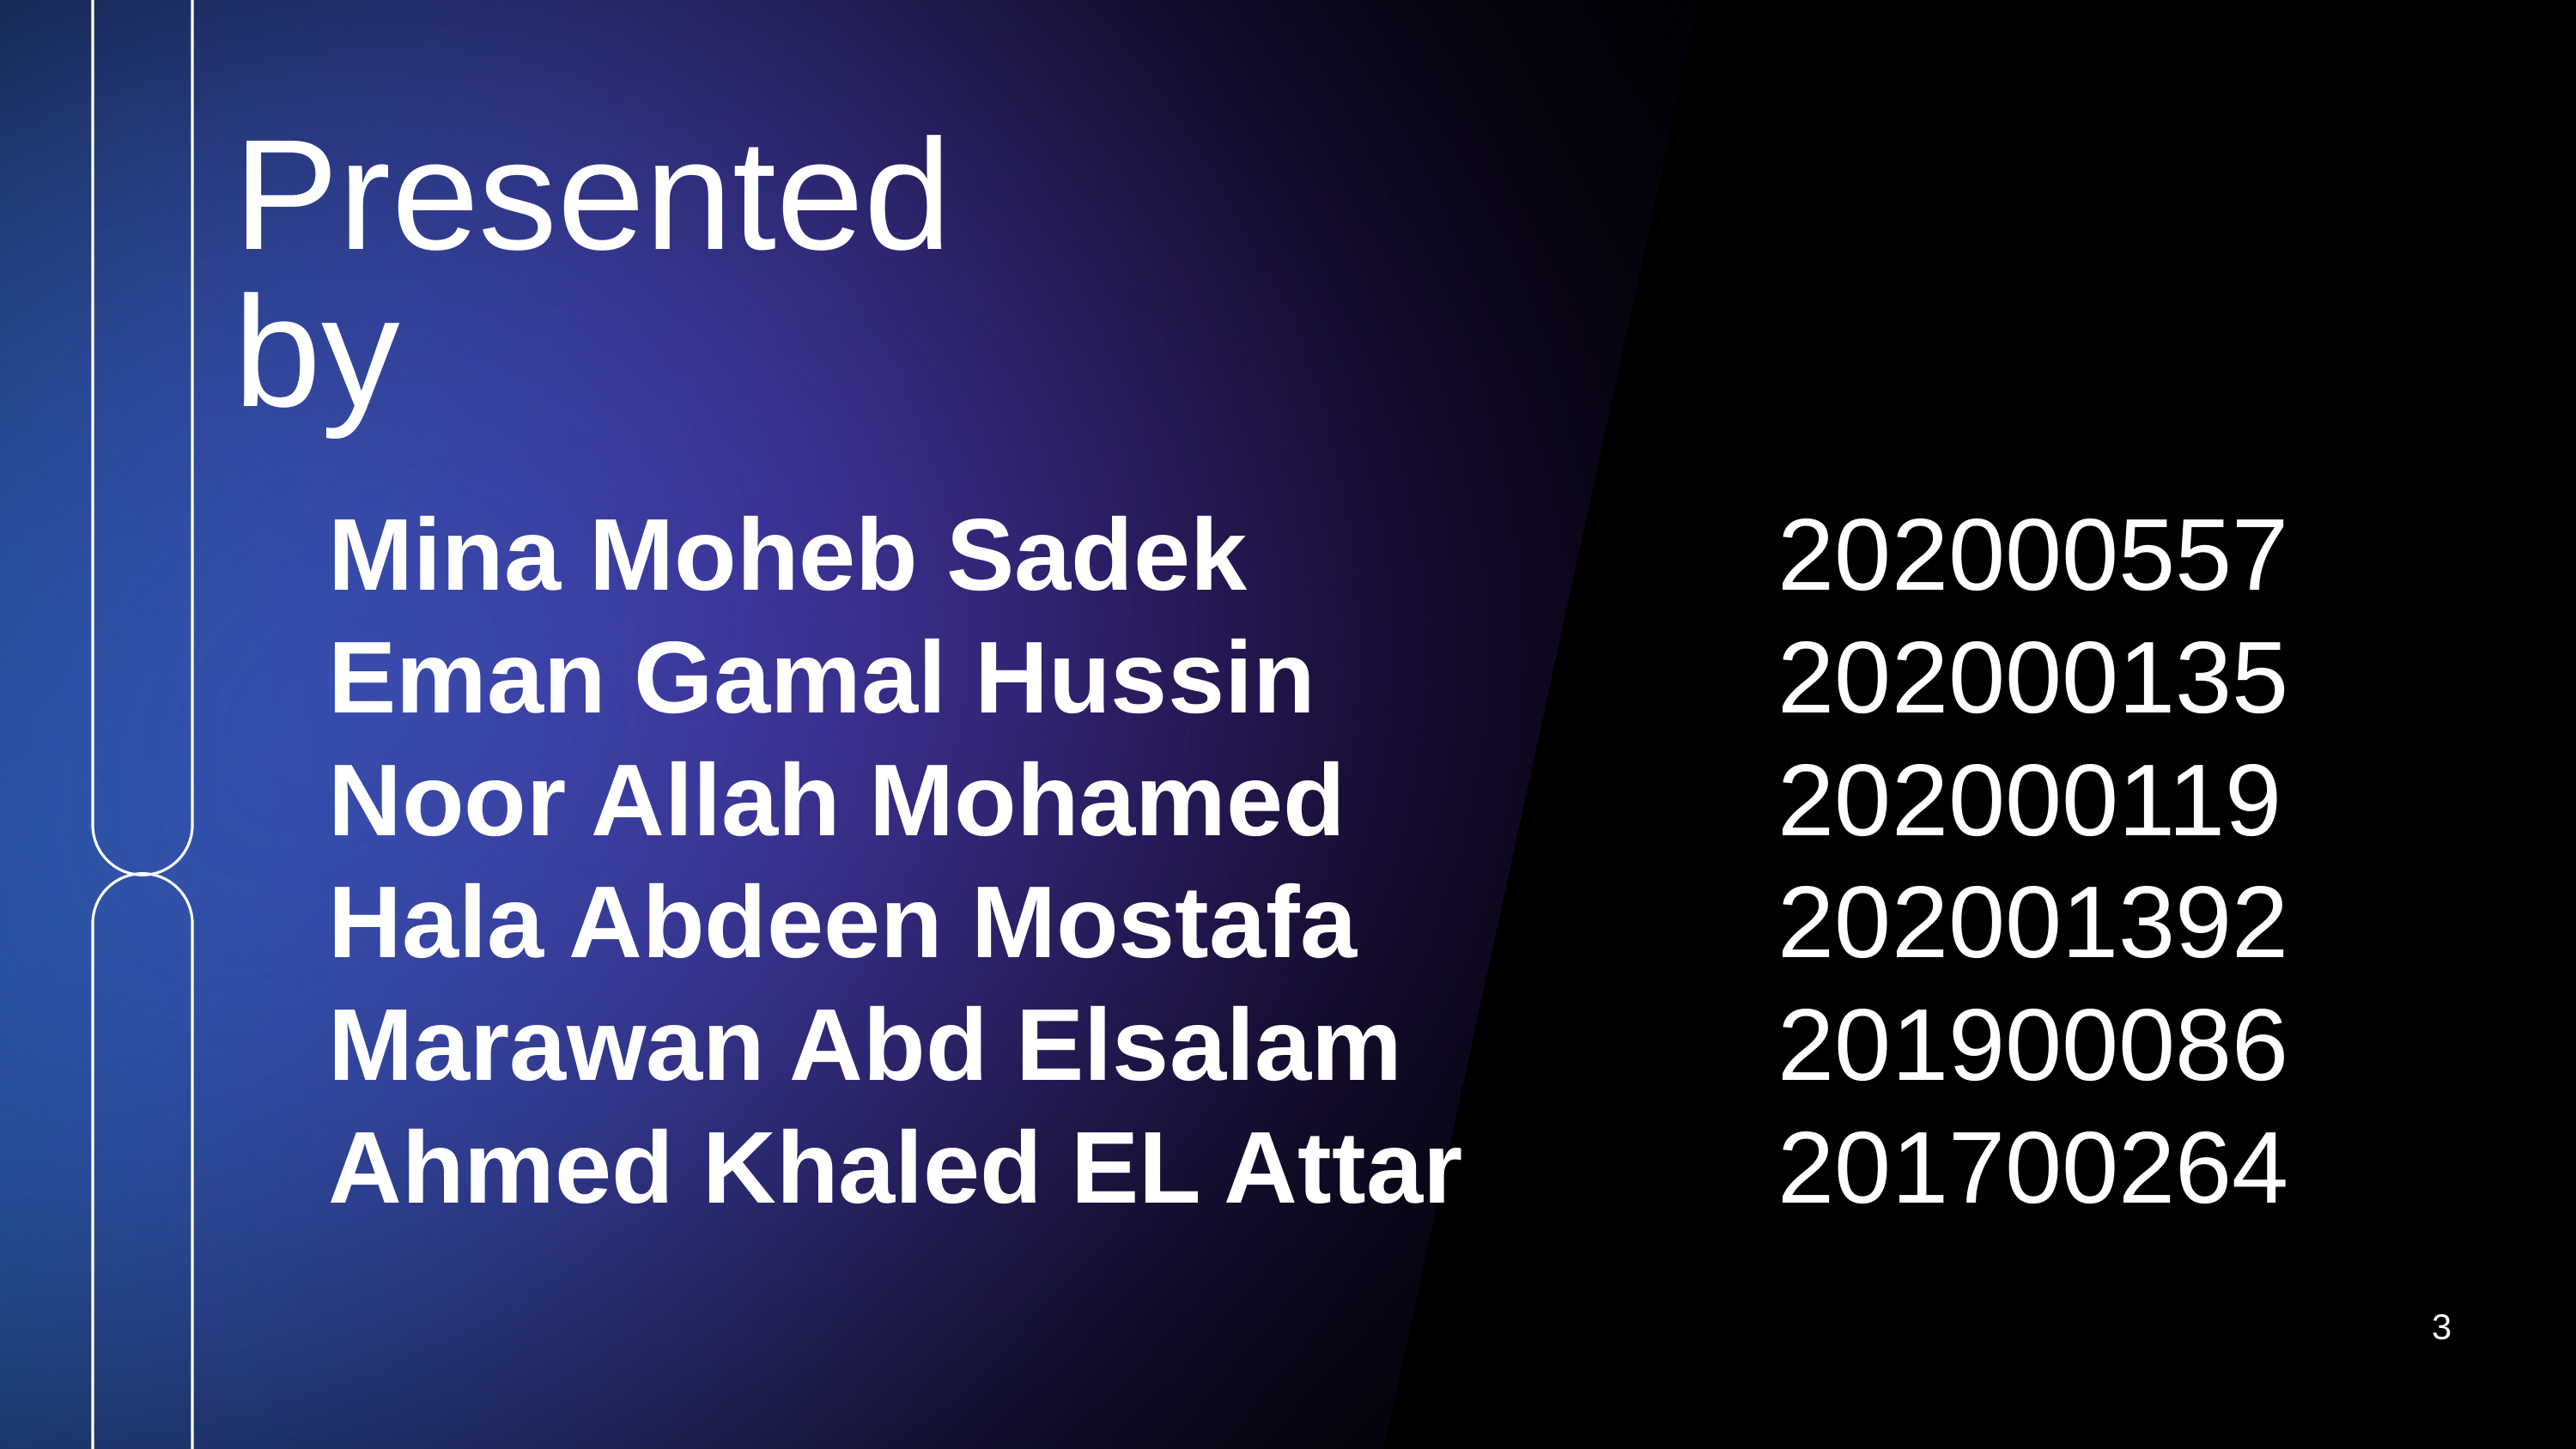

Presented
by
Mina Moheb Sadek
Eman Gamal Hussin
Noor Allah Mohamed
Hala Abdeen Mostafa
Marawan Abd Elsalam
Ahmed Khaled EL Attar
202000557
202000135
202000119
202001392
201900086
201700264
3